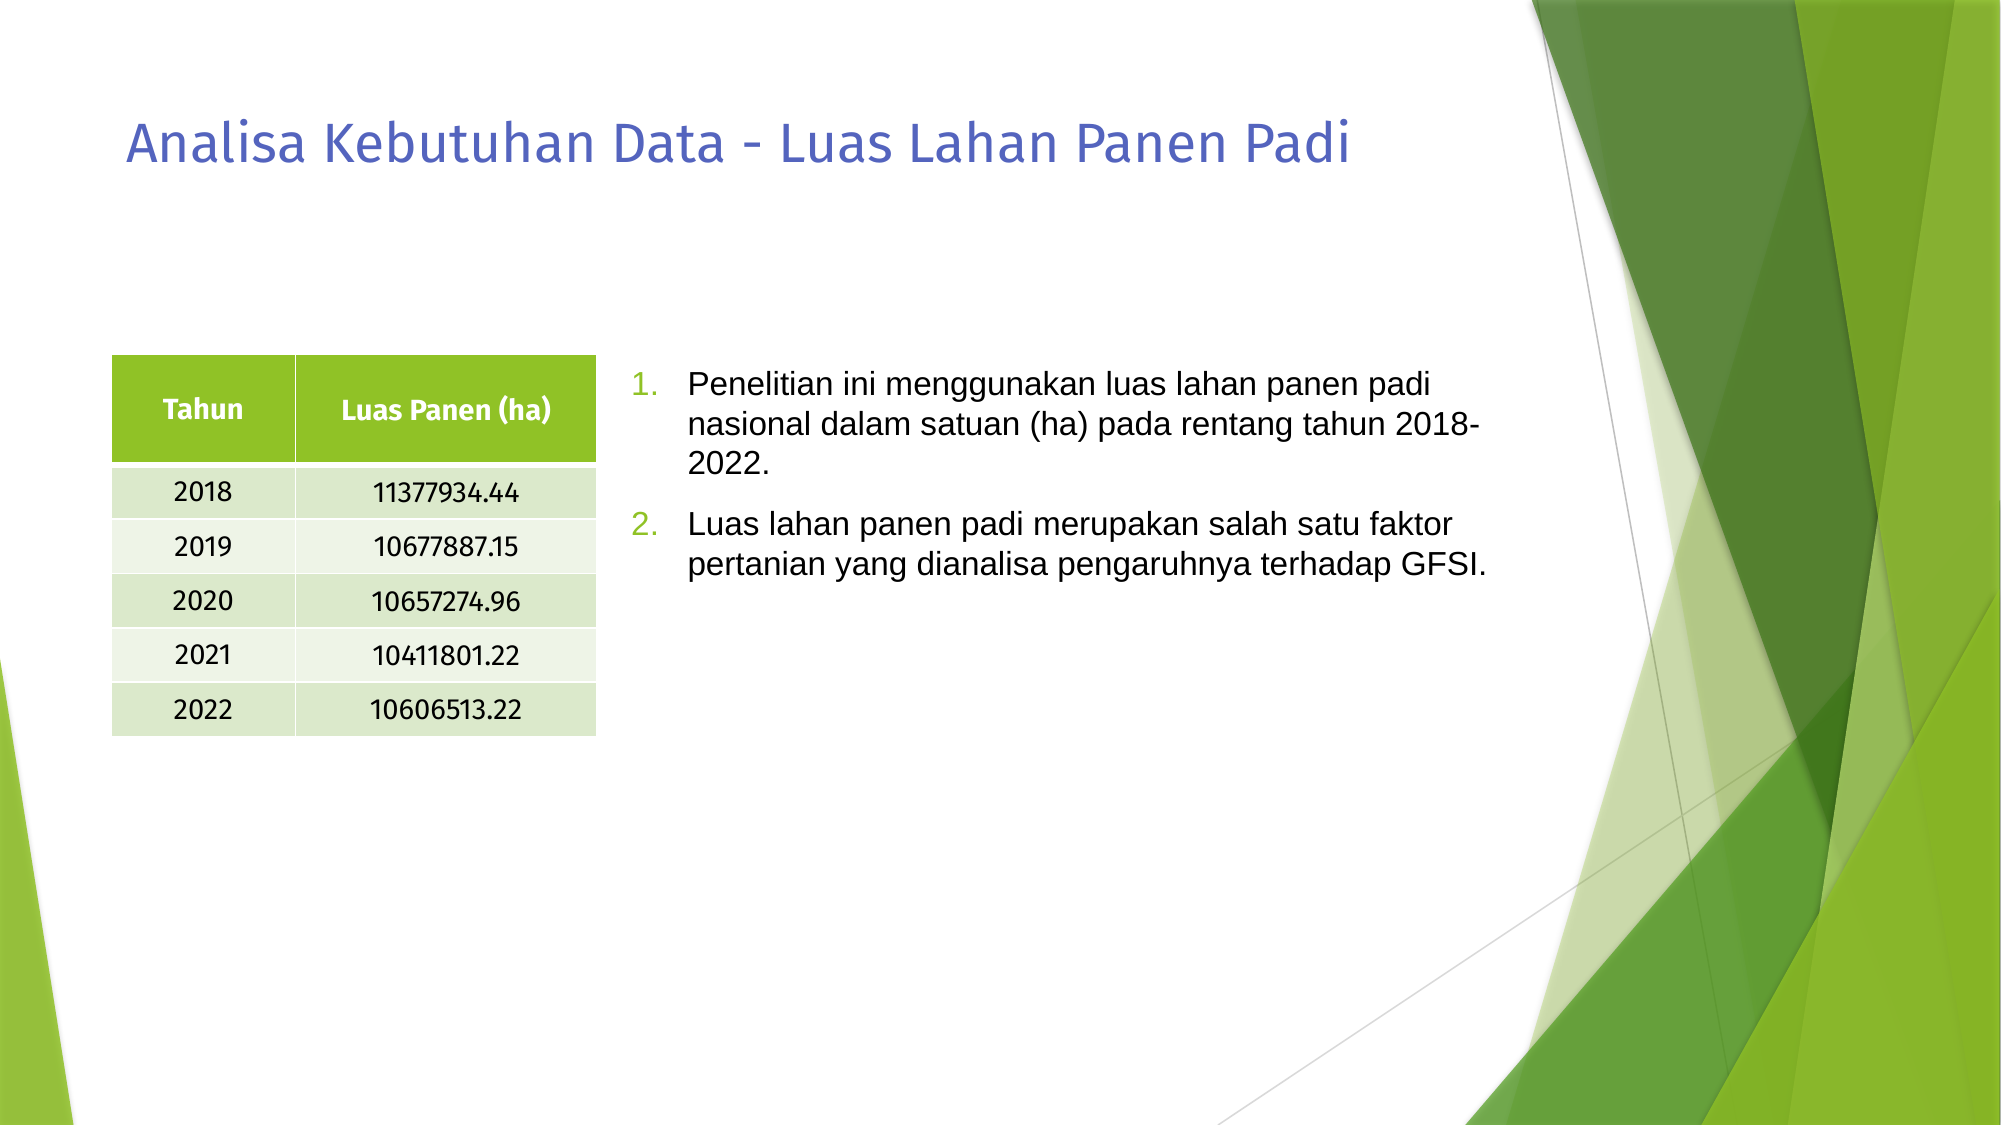

# Analisa Kebutuhan Data - Luas Lahan Panen Padi
| Tahun | Luas Panen (ha) |
| --- | --- |
| 2018 | 11377934.44 |
| 2019 | 10677887.15 |
| 2020 | 10657274.96 |
| 2021 | 10411801.22 |
| 2022 | 10606513.22 |
Penelitian ini menggunakan luas lahan panen padi nasional dalam satuan (ha) pada rentang tahun 2018-2022.
Luas lahan panen padi merupakan salah satu faktor pertanian yang dianalisa pengaruhnya terhadap GFSI.